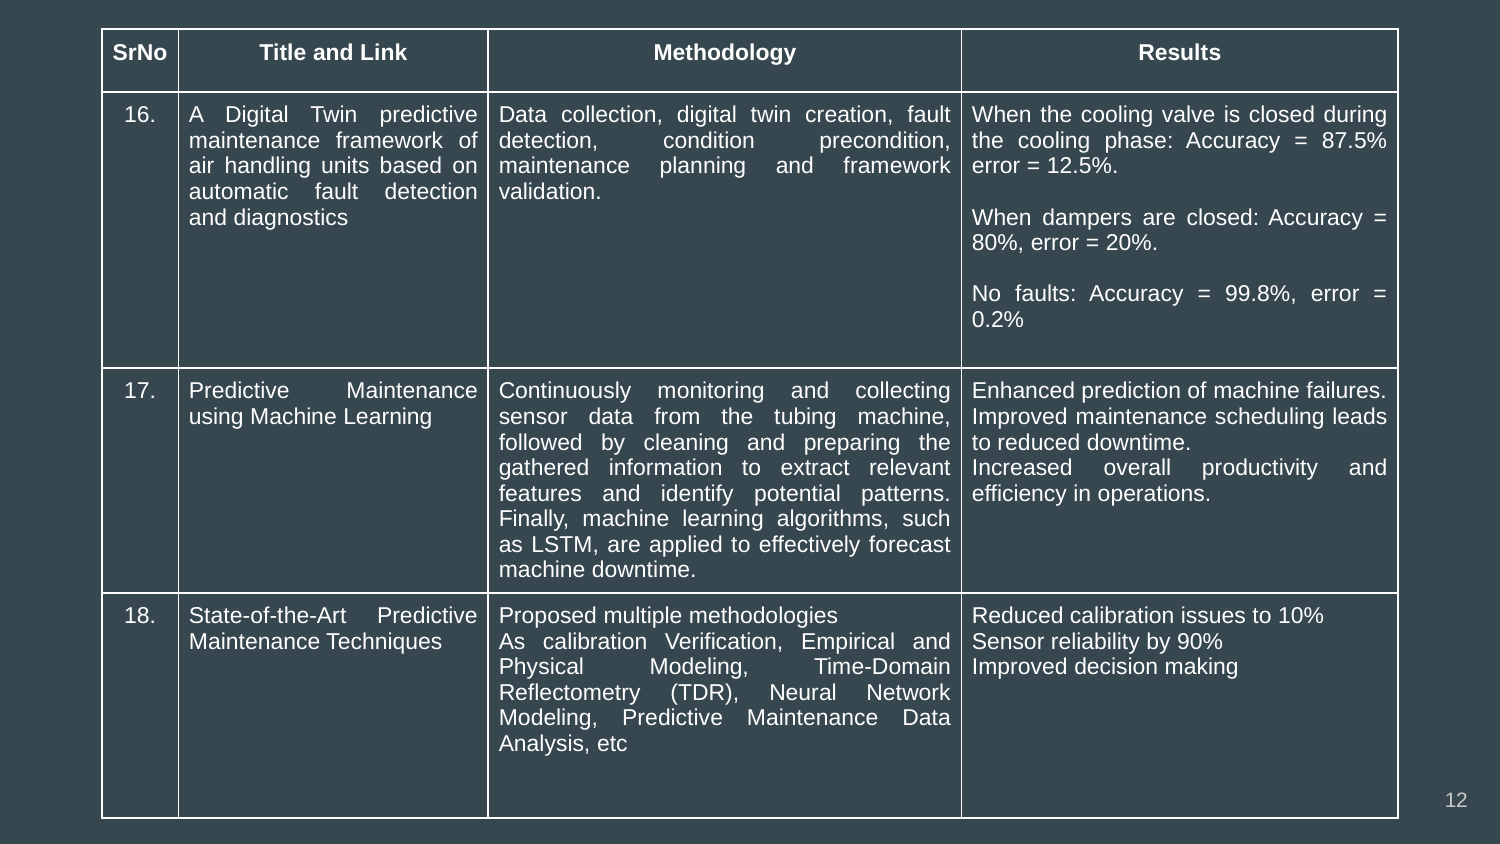

| SrNo | Title and Link | Methodology | Results |
| --- | --- | --- | --- |
| 16. | A Digital Twin predictive maintenance framework of air handling units based on automatic fault detection and diagnostics | Data collection, digital twin creation, fault detection, condition precondition, maintenance planning and framework validation. | When the cooling valve is closed during the cooling phase: Accuracy = 87.5% error = 12.5%. When dampers are closed: Accuracy = 80%, error = 20%. No faults: Accuracy = 99.8%, error = 0.2% |
| 17. | Predictive Maintenance using Machine Learning | Continuously monitoring and collecting sensor data from the tubing machine, followed by cleaning and preparing the gathered information to extract relevant features and identify potential patterns. Finally, machine learning algorithms, such as LSTM, are applied to effectively forecast machine downtime. | Enhanced prediction of machine failures. Improved maintenance scheduling leads to reduced downtime. Increased overall productivity and efficiency in operations. |
| 18. | State-of-the-Art Predictive Maintenance Techniques | Proposed multiple methodologies As calibration Verification, Empirical and Physical Modeling, Time-Domain Reflectometry (TDR), Neural Network Modeling, Predictive Maintenance Data Analysis, etc | Reduced calibration issues to 10% Sensor reliability by 90% Improved decision making |
12